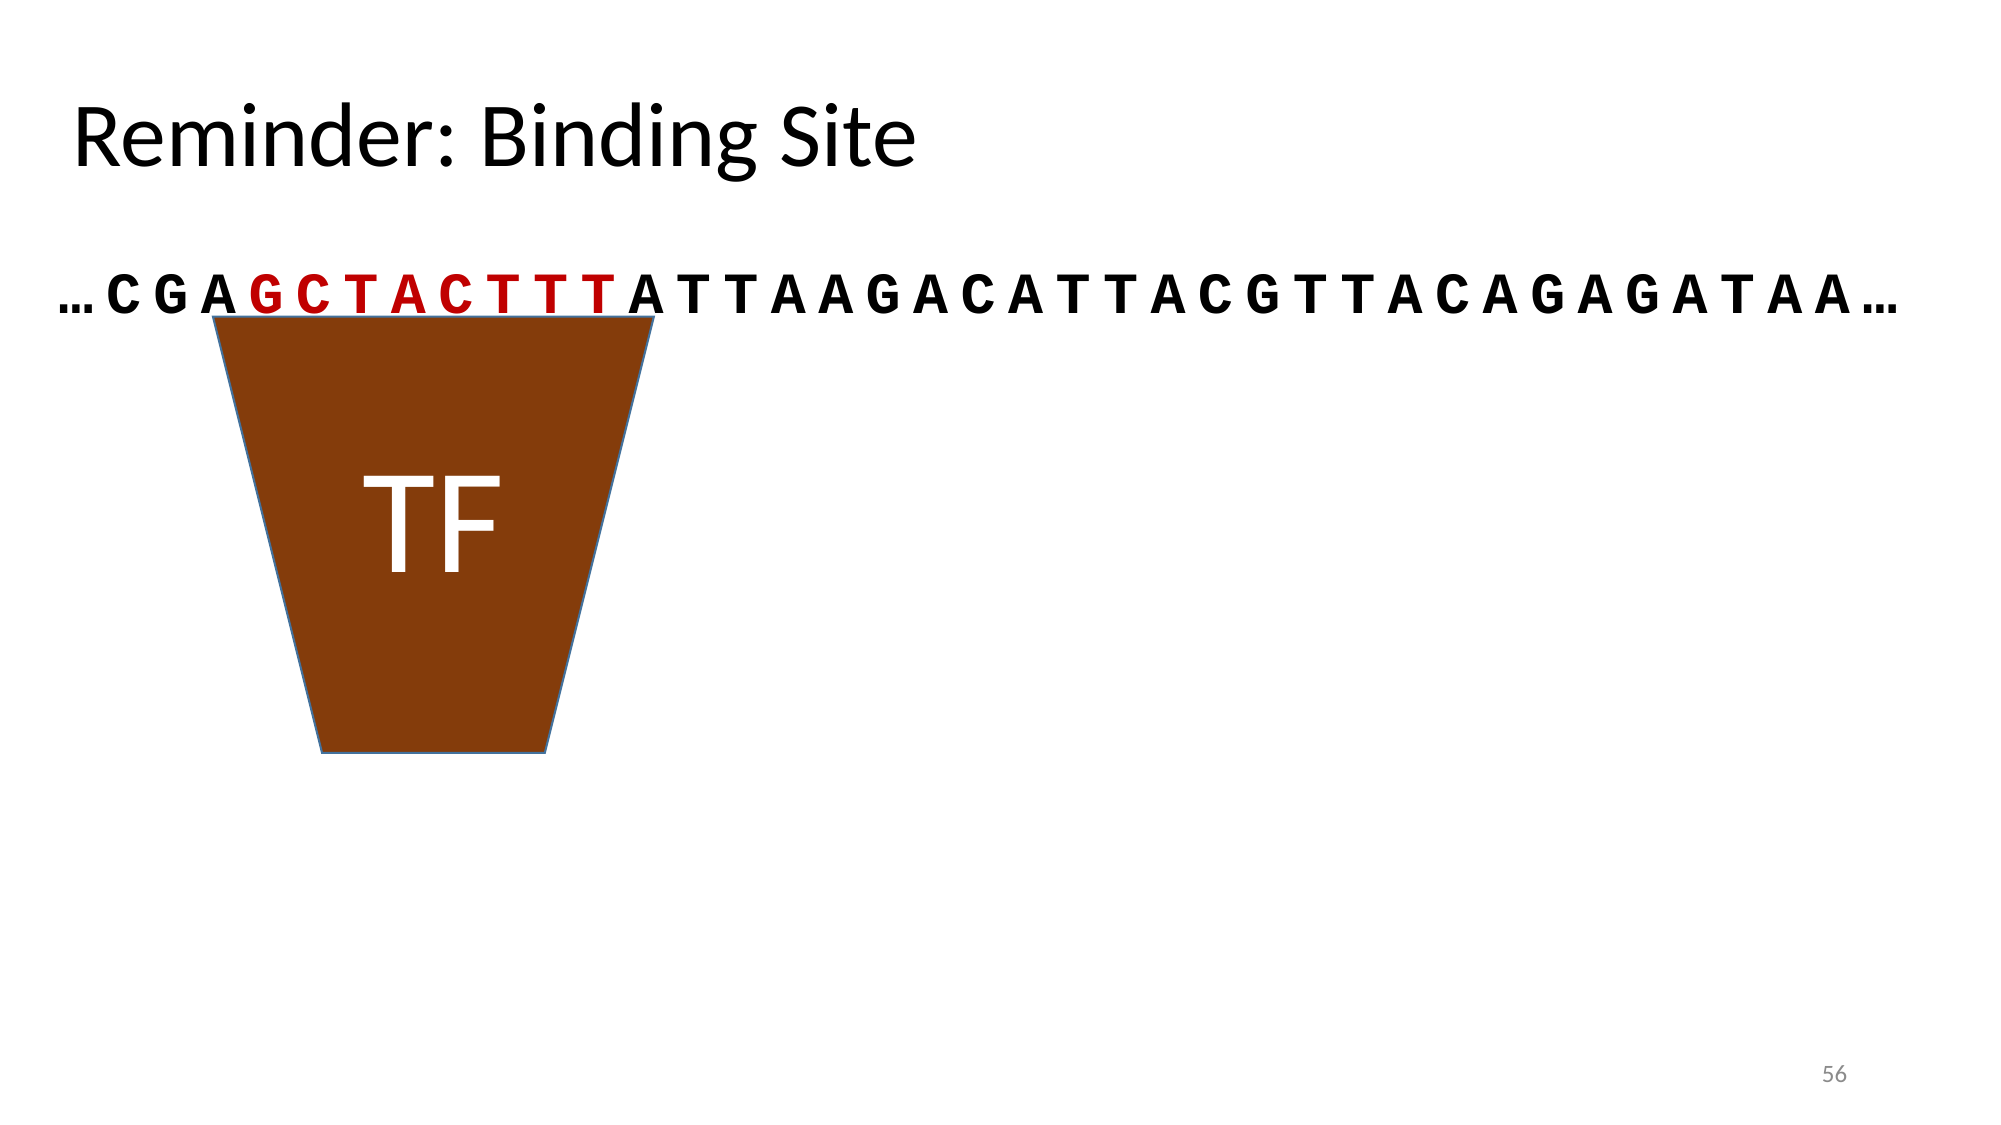

# Reminder: Binding Site
…CGAGCTACTTTATTAAGACATTACGTTACAGAGATAA…

TF
56